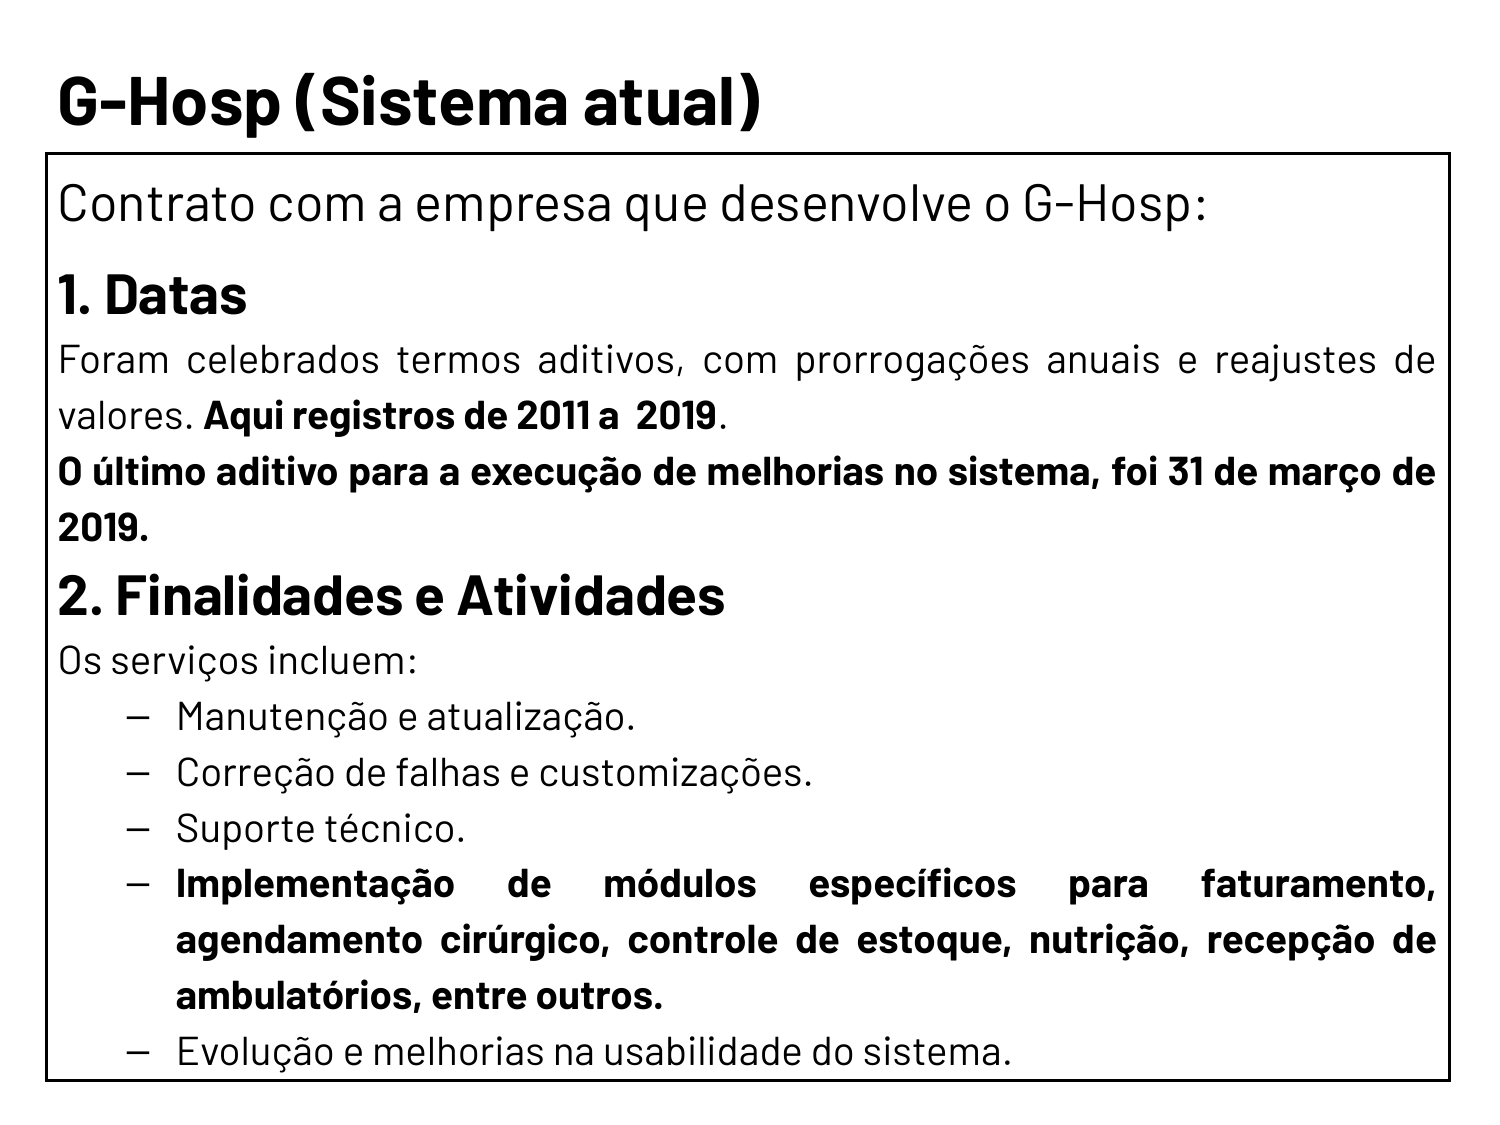

# G-Hosp (Sistema atual)
Contrato com a empresa que desenvolve o G-Hosp:
1. Datas
Foram celebrados termos aditivos, com prorrogações anuais e reajustes de valores. Aqui registros de 2011 a  2019.
O último aditivo para a execução de melhorias no sistema, foi 31 de março de 2019.
2. Finalidades e Atividades
Os serviços incluem:
Manutenção e atualização.
Correção de falhas e customizações.
Suporte técnico.
Implementação de módulos específicos para faturamento, agendamento cirúrgico, controle de estoque, nutrição, recepção de ambulatórios, entre outros.
Evolução e melhorias na usabilidade do sistema.